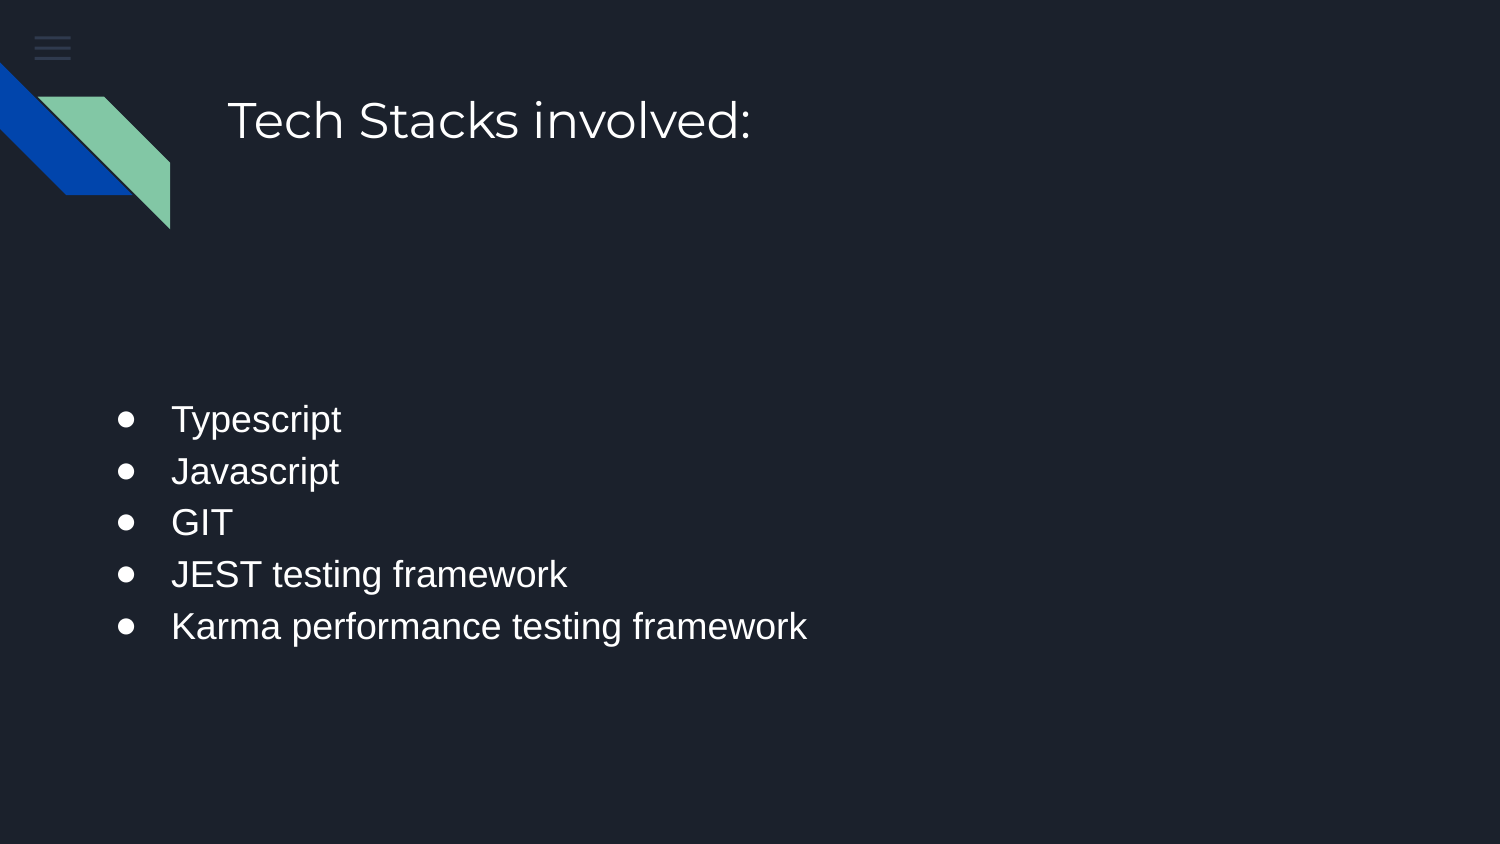

# Tech Stacks involved:
Typescript
Javascript
GIT
JEST testing framework
Karma performance testing framework